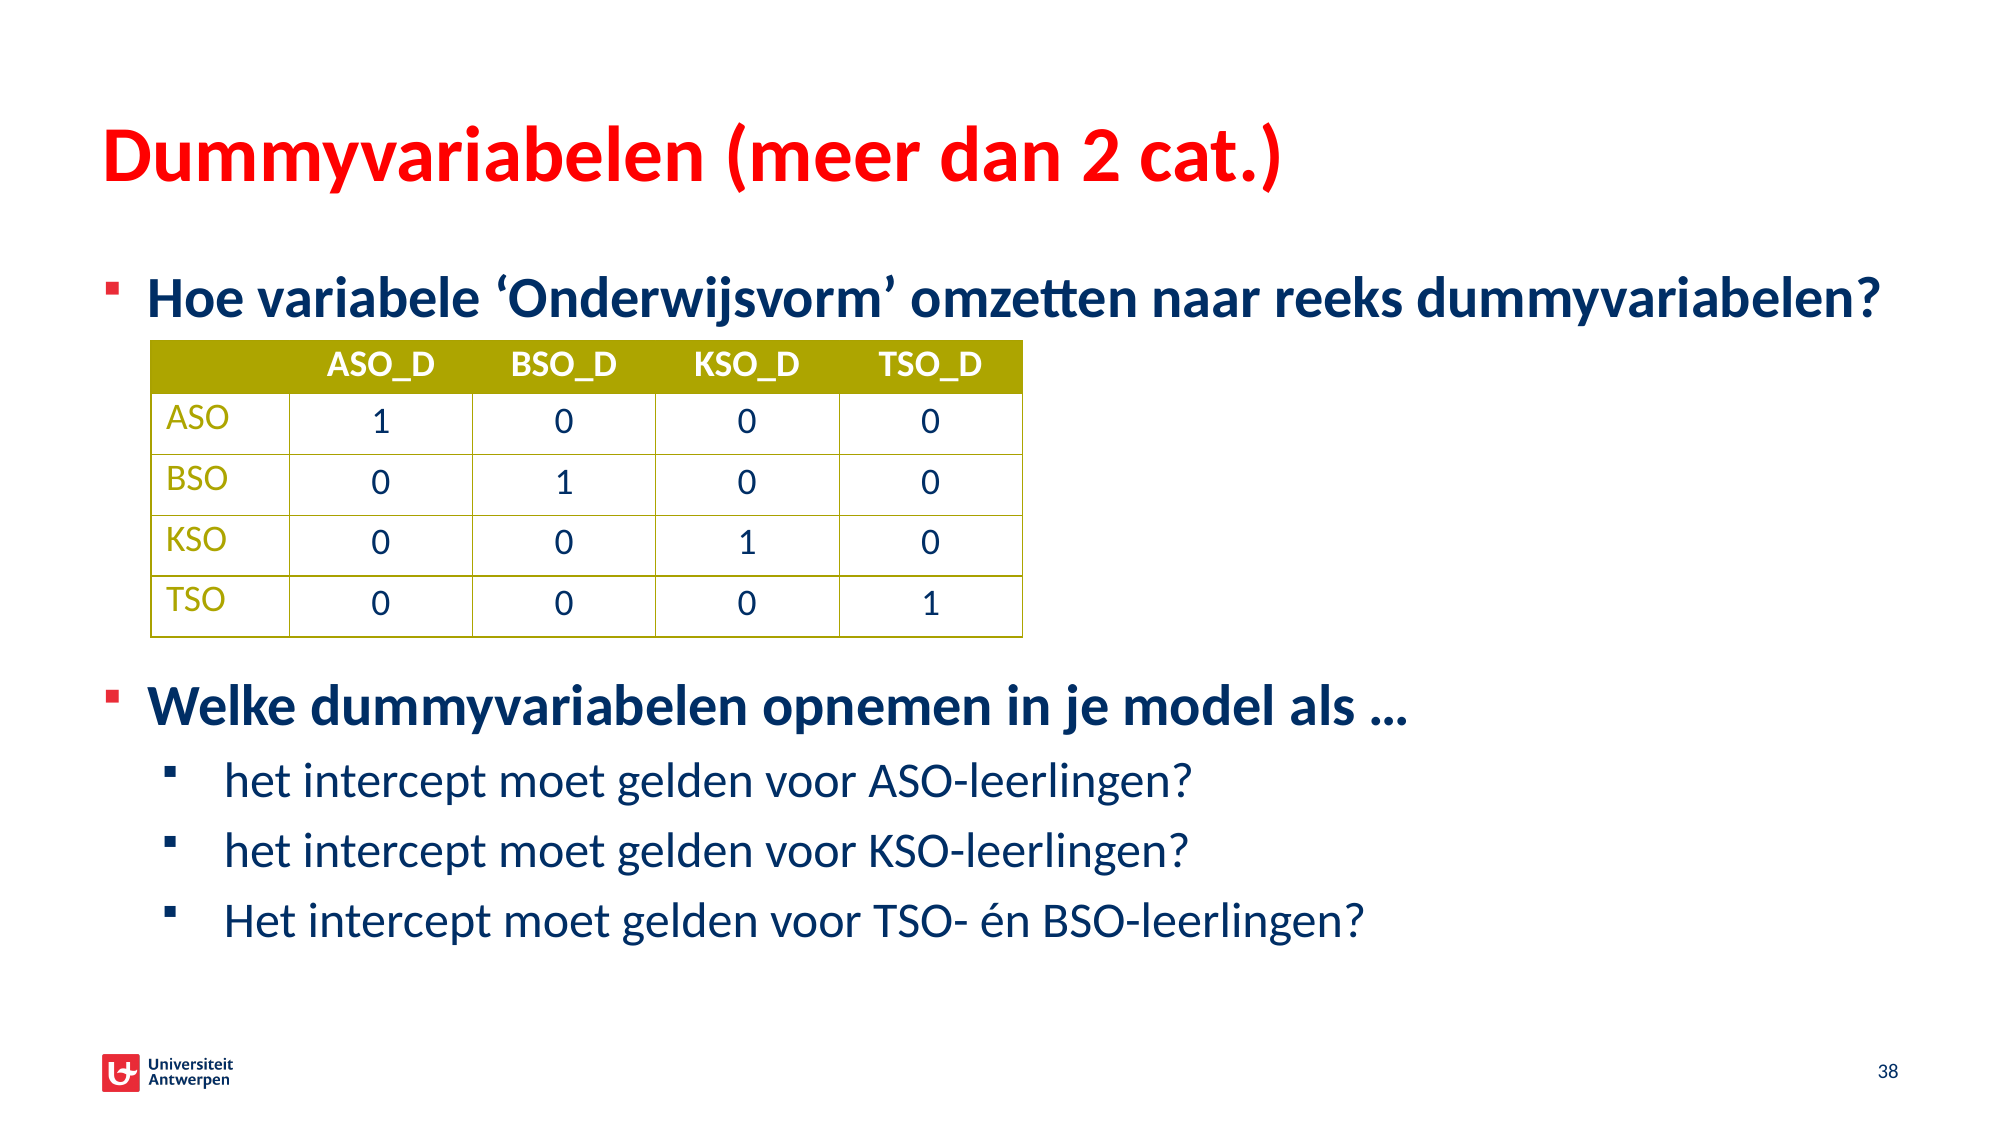

# Dummyvariabelen (meer dan 2 cat.)
Hoe variabele ‘Onderwijsvorm’ omzetten naar reeks dummyvariabelen?

Welke dummyvariabelen opnemen in je model als …
het intercept moet gelden voor ASO-leerlingen?
het intercept moet gelden voor KSO-leerlingen?
Het intercept moet gelden voor TSO- én BSO-leerlingen?

|  | ASO\_D | BSO\_D | KSO\_D | TSO\_D |
| --- | --- | --- | --- | --- |
| ASO | 1 | 0 | 0 | 0 |
| BSO | 0 | 1 | 0 | 0 |
| KSO | 0 | 0 | 1 | 0 |
| TSO | 0 | 0 | 0 | 1 |
38